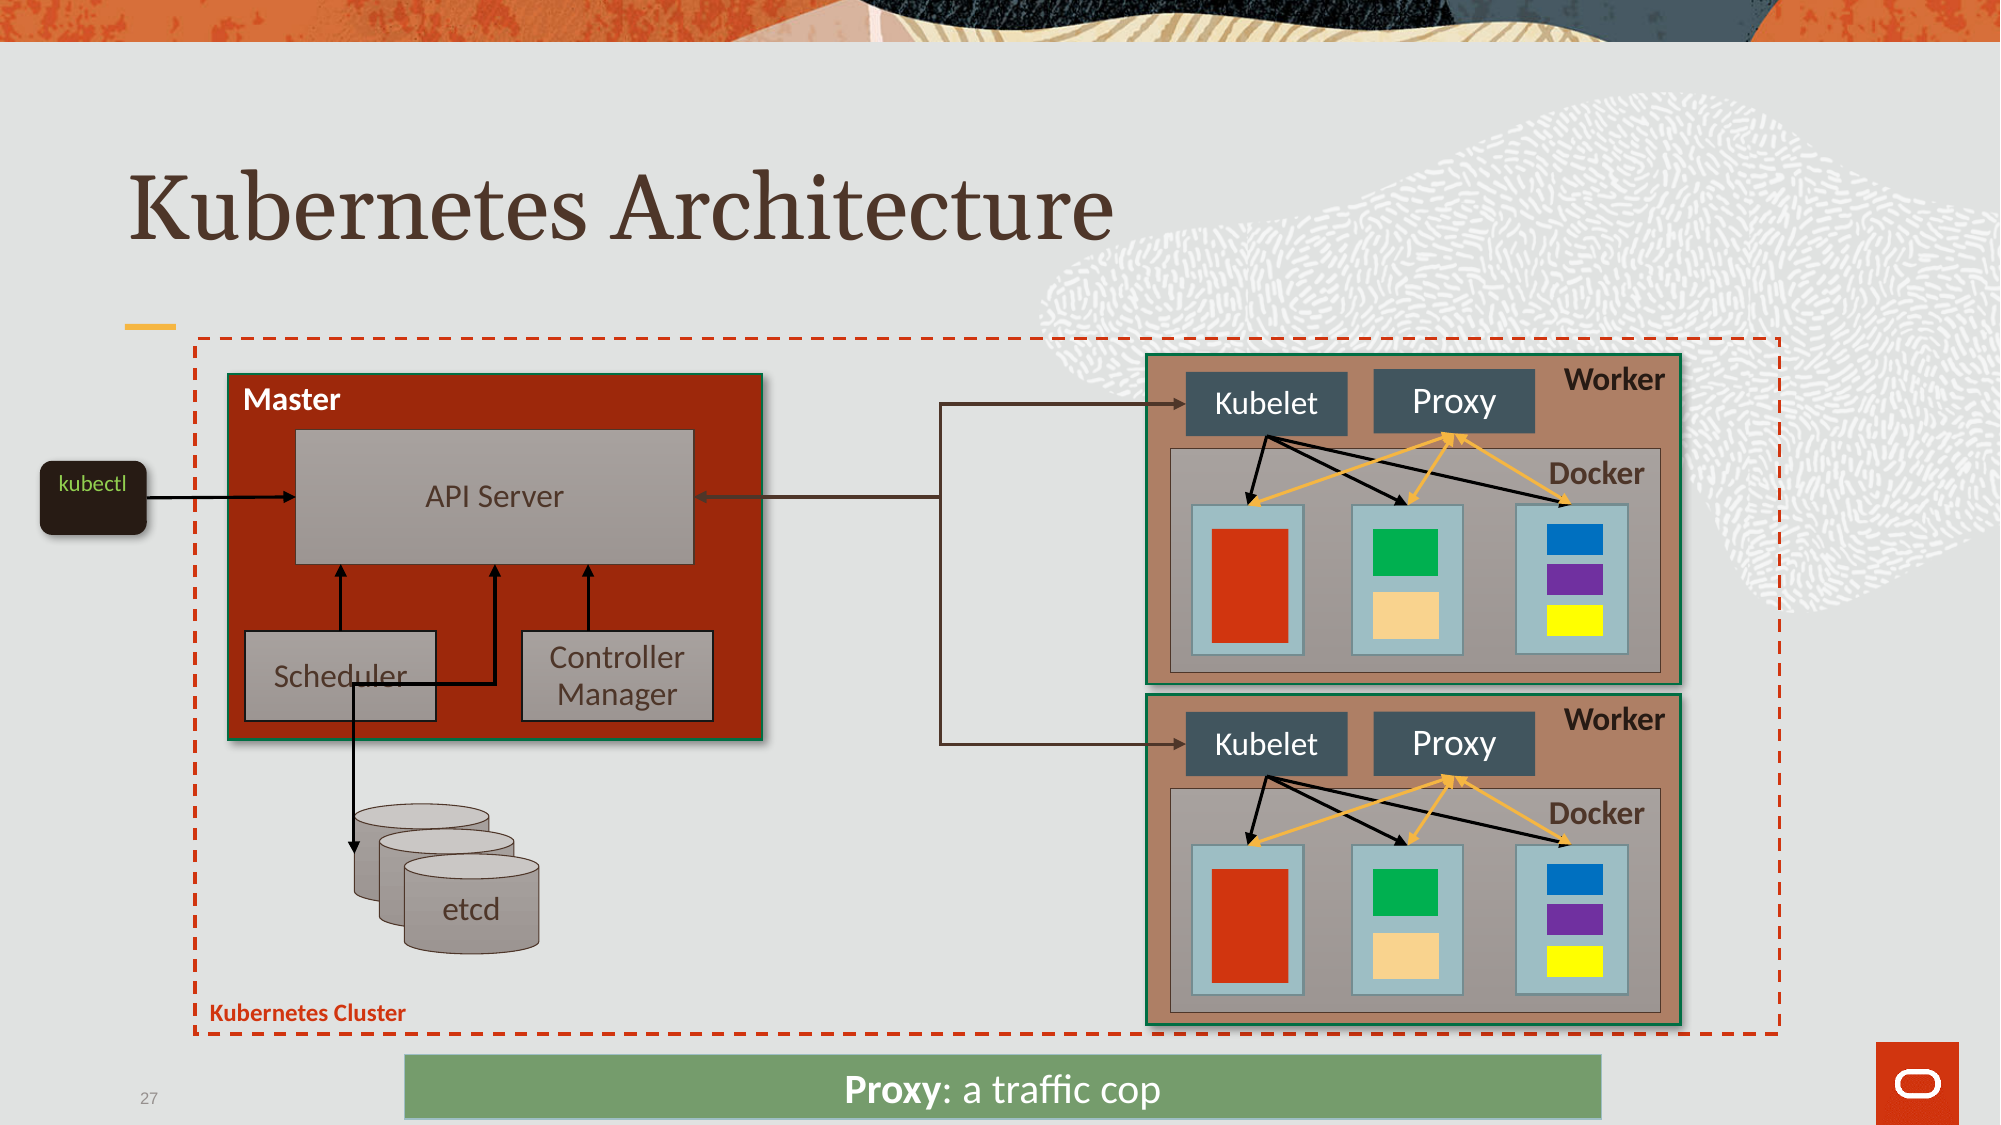

# Kubernetes Architecture
Kubernetes Cluster
Worker
Proxy
Kubelet
Master
API Server
Docker
kubectl

Controller Manager
Scheduler
Worker
Kubelet
Docker

Proxy
etcd
etcd
etcd
Proxy: a traffic cop
27